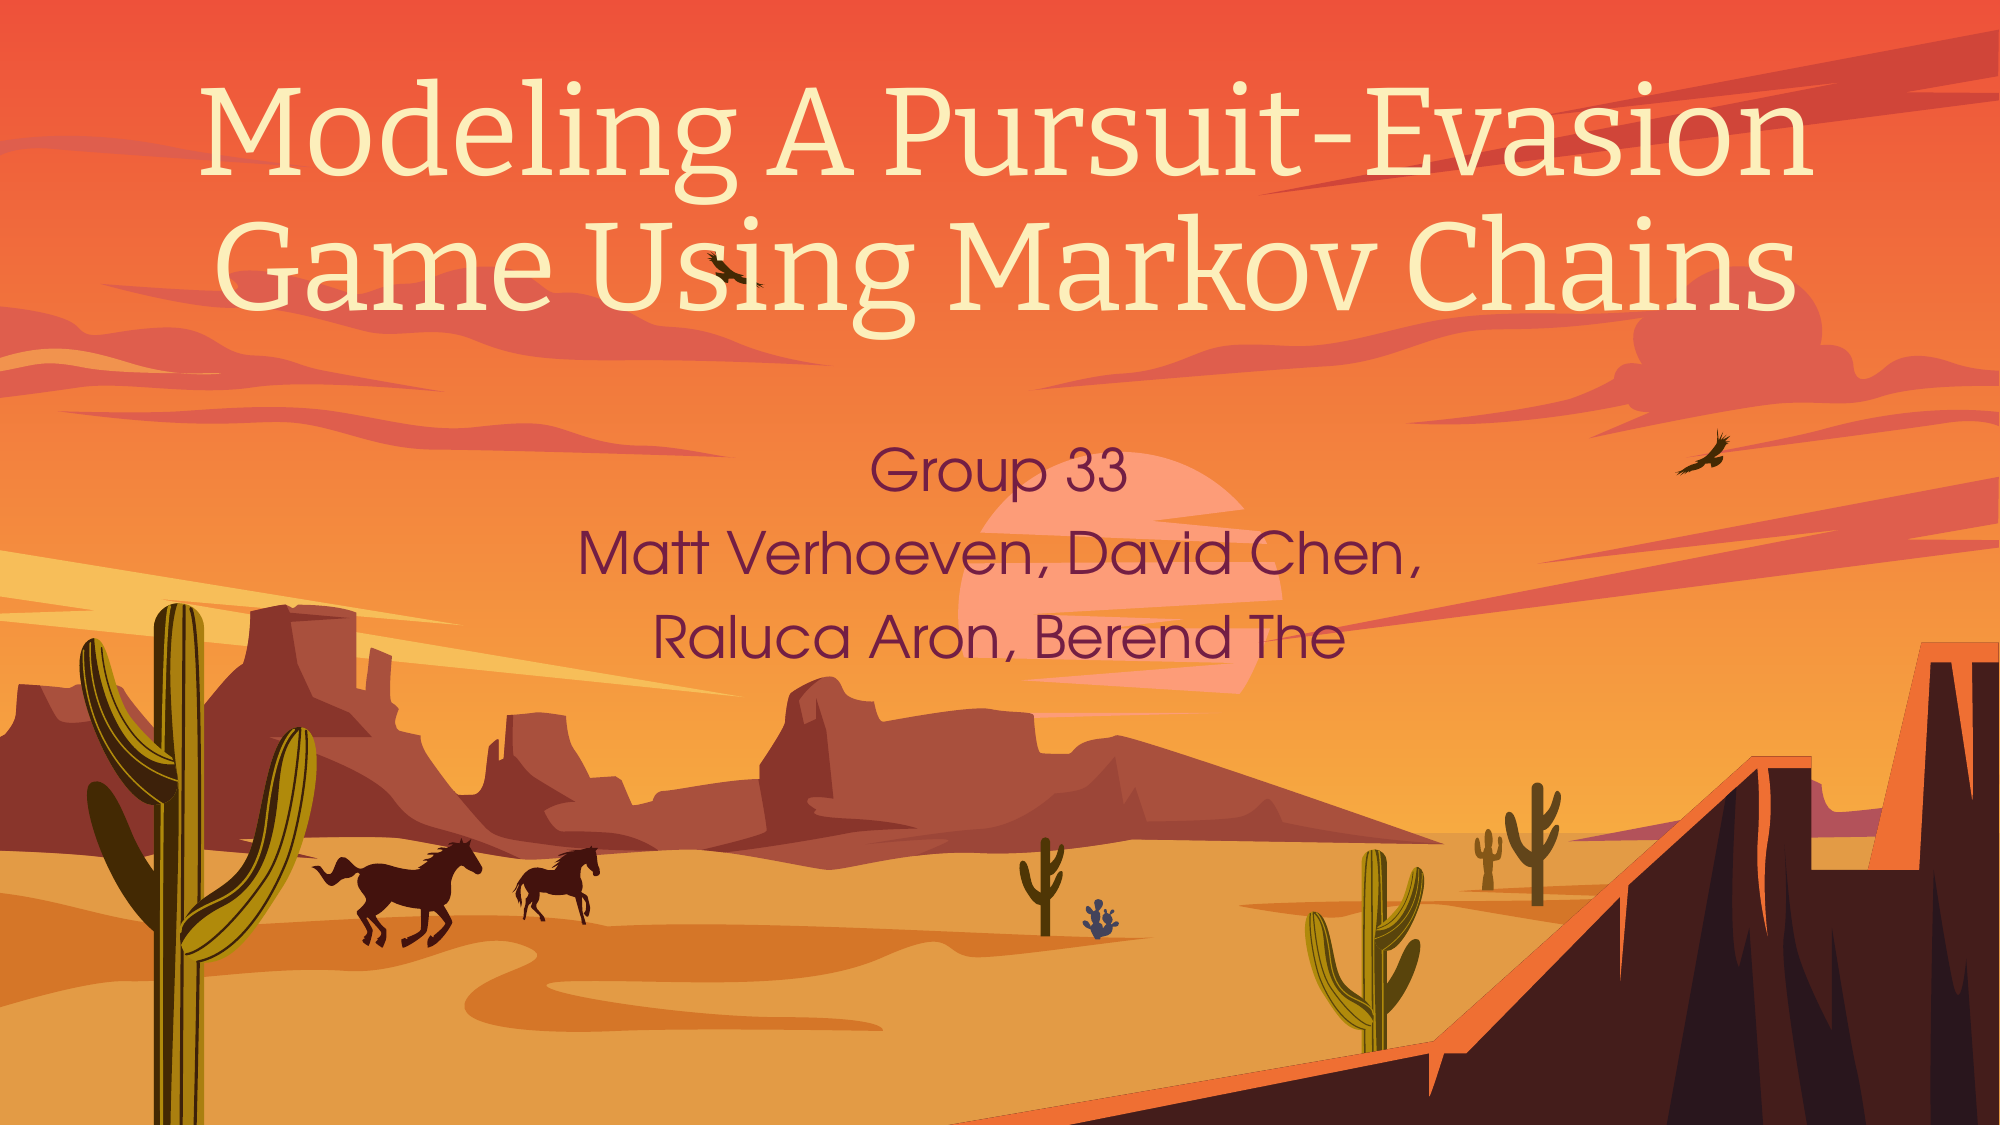

# Modeling A Pursuit-Evasion Game Using Markov Chains
Group 33
Matt Verhoeven, David Chen,
Raluca Aron, Berend The